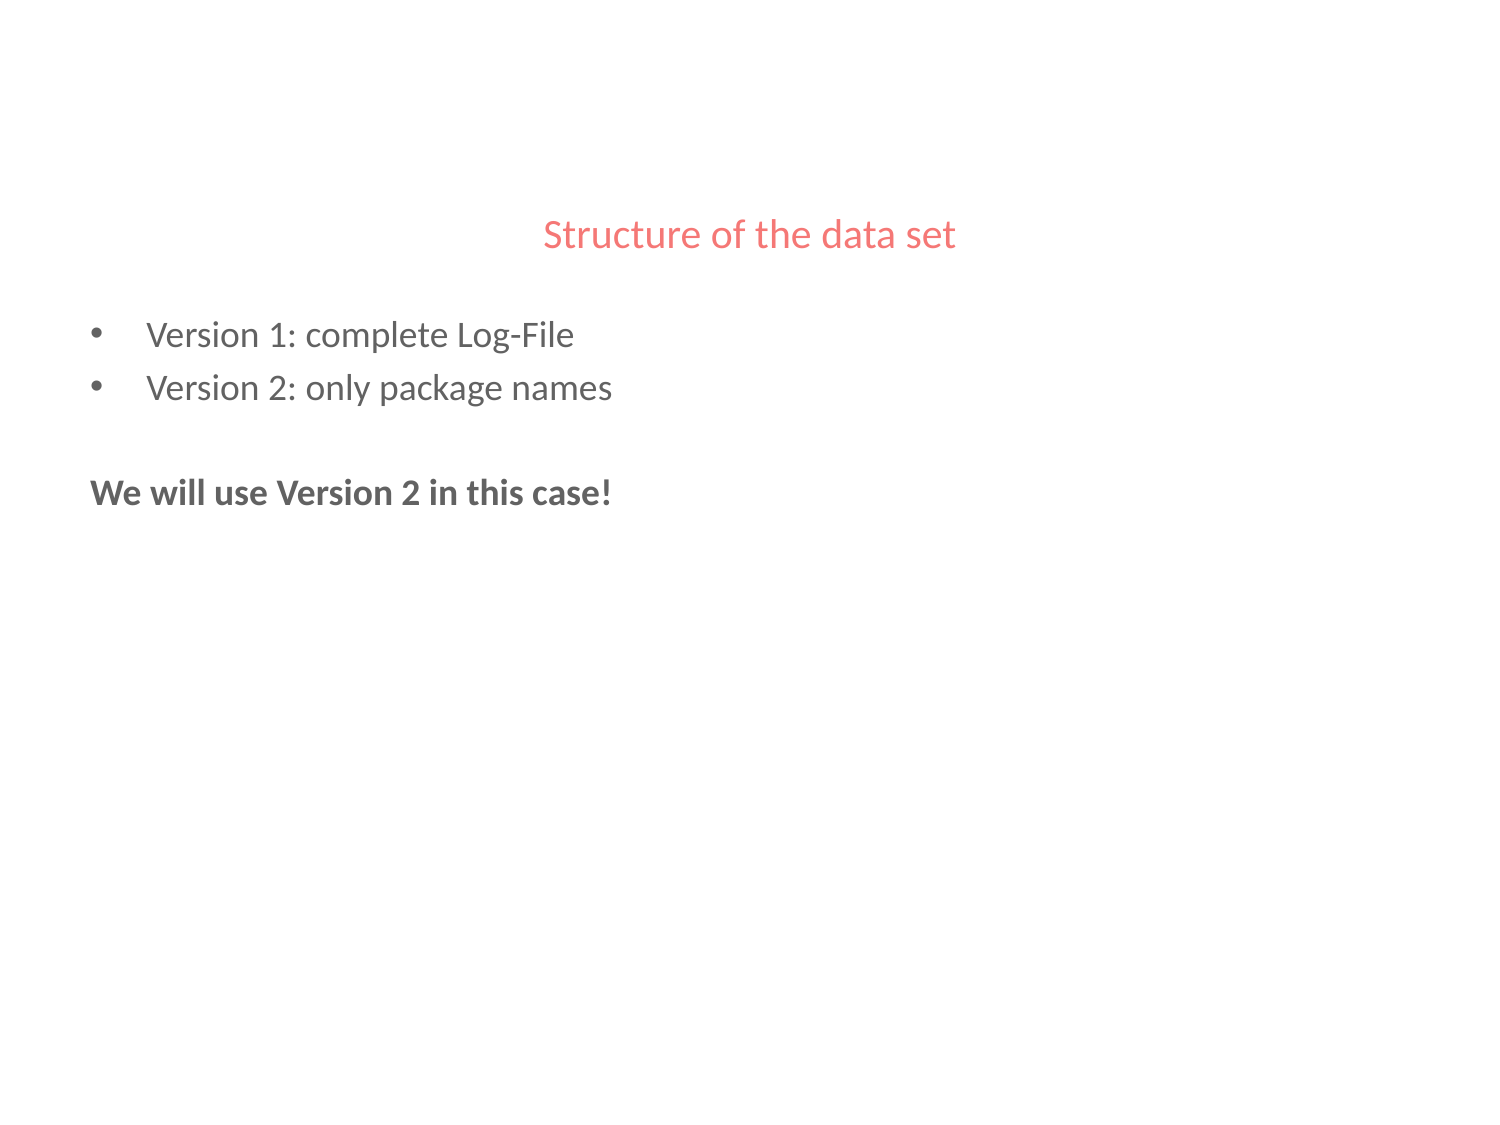

# Structure of the data set
Version 1: complete Log-File
Version 2: only package names

We will use Version 2 in this case!